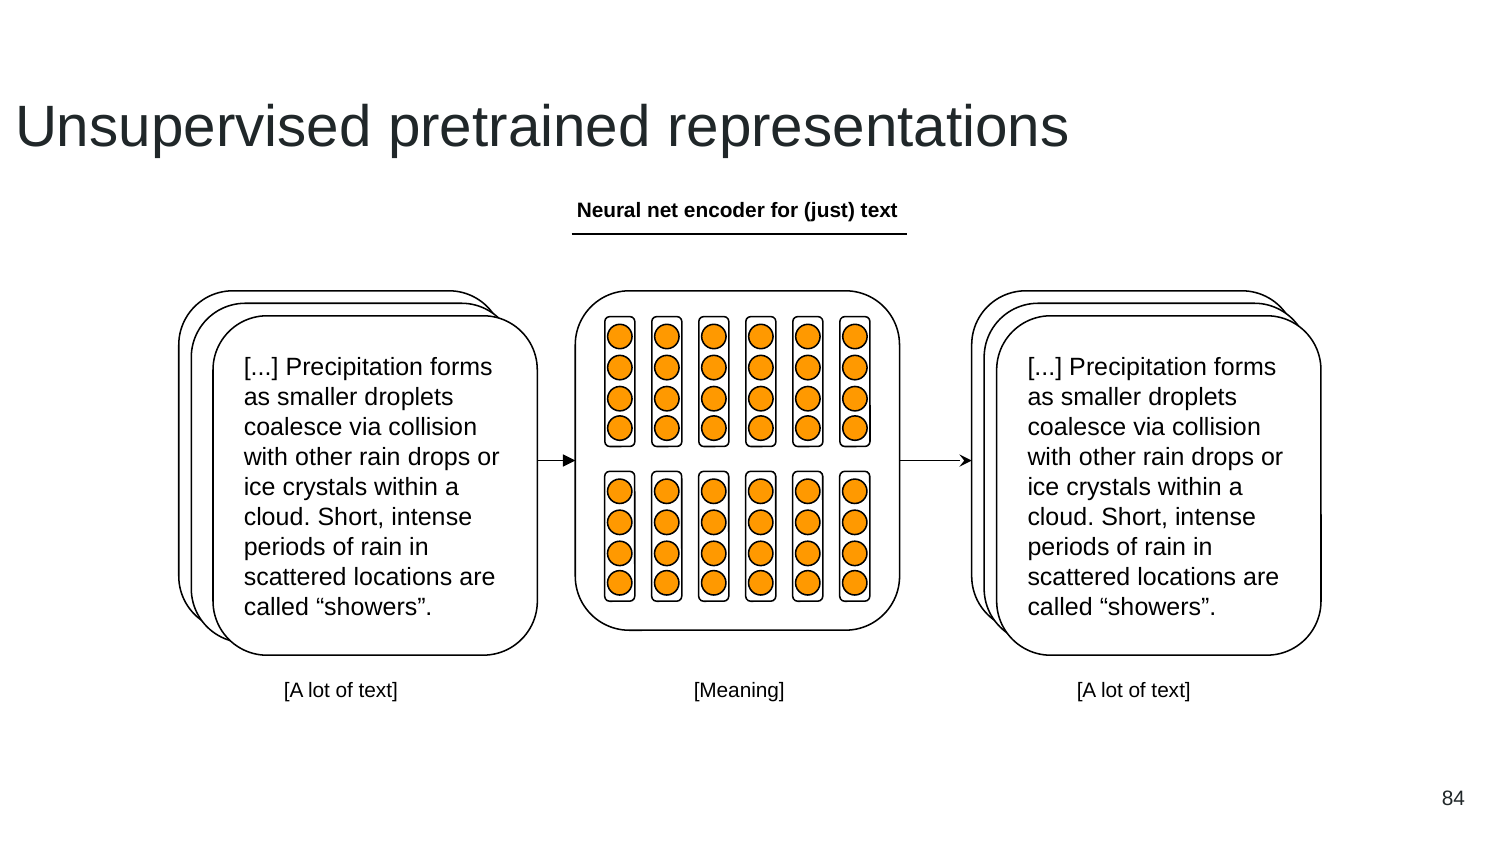

Unsupervised pretrained representations
Neural net encoder for (just) text
In January 1880, two of Tesla's uncles put together enough money to help him leave Gospić for Prague where he was to study. Unfortunately, he arrived too late to enrol at Charles-Ferdinand University; he never studied Greek, a required subject; and he was illiterate in Czech, another required subject. Tesla did, however, attend lectures at the university, although, as an auditor, he did not receive grades for the courses.
?
In January 1880, two of Tesla's uncles put together enough money to help him leave Gospić for Prague where he was to study. Unfortunately, he arrived too late to enrol at Charles-Ferdinand University; he never studied Greek, a required subject; and he was illiterate in Czech, another required subject. Tesla did, however, attend lectures at the university, although, as an auditor, he did not receive grades for the courses.
In January 1880, two of Tesla's uncles put together enough money to help him leave Gospić for Prague where he was to study. Unfortunately, he arrived too late to enrol at Charles-Ferdinand University; he never studied Greek, a required subject; and he was illiterate in Czech, another required subject. Tesla did, however, attend lectures at the university, although, as an auditor, he did not receive grades for the courses.
In January 1880, two of Tesla's uncles put together enough money to help him leave Gospić for Prague where he was to study. Unfortunately, he arrived too late to enrol at Charles-Ferdinand University; he never studied Greek, a required subject; and he was illiterate in Czech, another required subject. Tesla did, however, attend lectures at the university, although, as an auditor, he did not receive grades for the courses.
[...] Precipitation forms as smaller droplets coalesce via collision with other rain drops or ice crystals within a cloud. Short, intense periods of rain in scattered locations are called “showers”.
[...] Precipitation forms as smaller droplets coalesce via collision with other rain drops or ice crystals within a cloud. Short, intense periods of rain in scattered locations are called “showers”.

[A lot of text]
[Meaning]
[A lot of text]
84